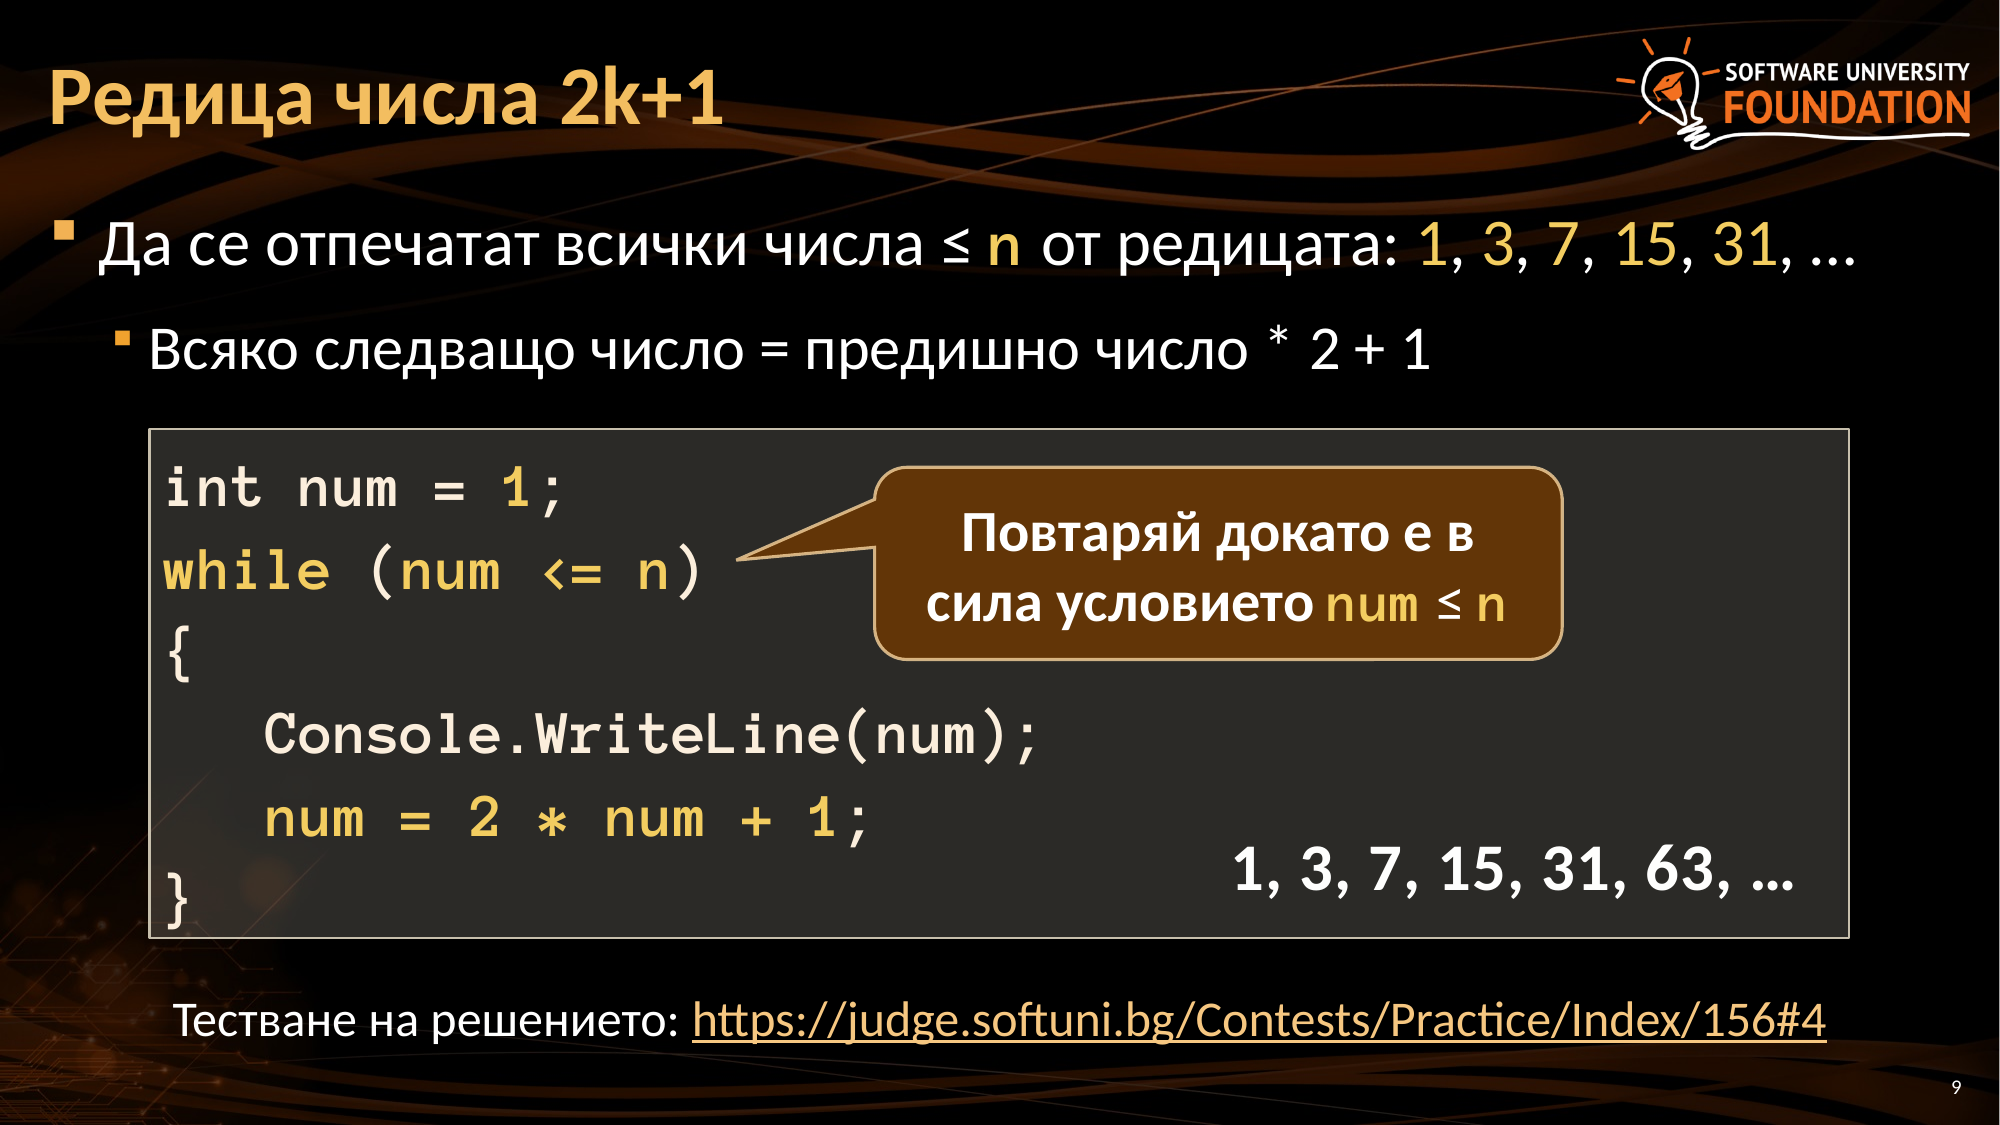

# Редица числа 2k+1
Да се отпечатат всички числа ≤ n от редицата: 1, 3, 7, 15, 31, …
Всяко следващо число = предишно число * 2 + 1
int num = 1;
while (num <= n)
{
   Console.WriteLine(num);
   num = 2 * num + 1;
}
Повтаряй докато е в сила условието num ≤ n
1, 3, 7, 15, 31, 63, …
Тестване на решението: https://judge.softuni.bg/Contests/Practice/Index/156#4
9